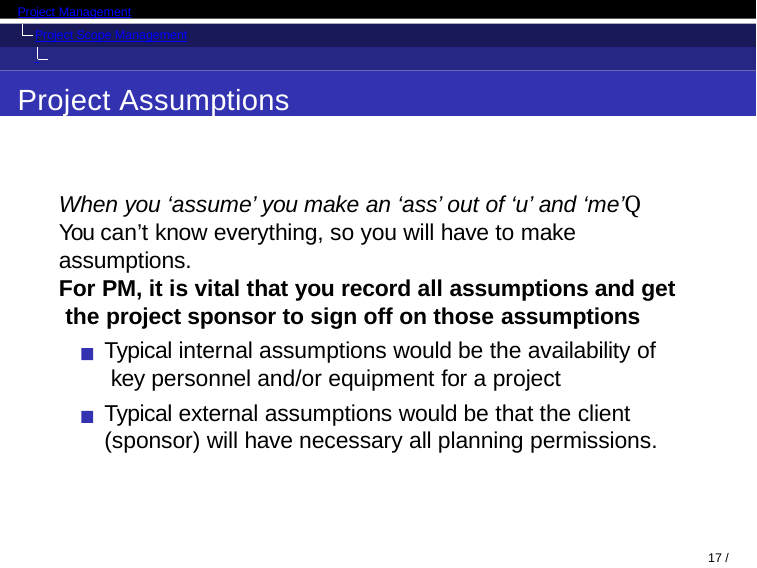

Project Management
Project Scope Management  Introduction

Project Assumptions
When you ‘assume’ you make an ‘ass’ out of ‘u’ and ‘me’Q  You can’t know everything, so you will have to make  assumptions.
For PM, it is vital that you record all assumptions and get  the project sponsor to sign off on those assumptions
Typical internal assumptions would be the availability of  key personnel and/or equipment for a project
Typical external assumptions would be that the client  (sponsor) will have necessary all planning permissions.

17 / 53